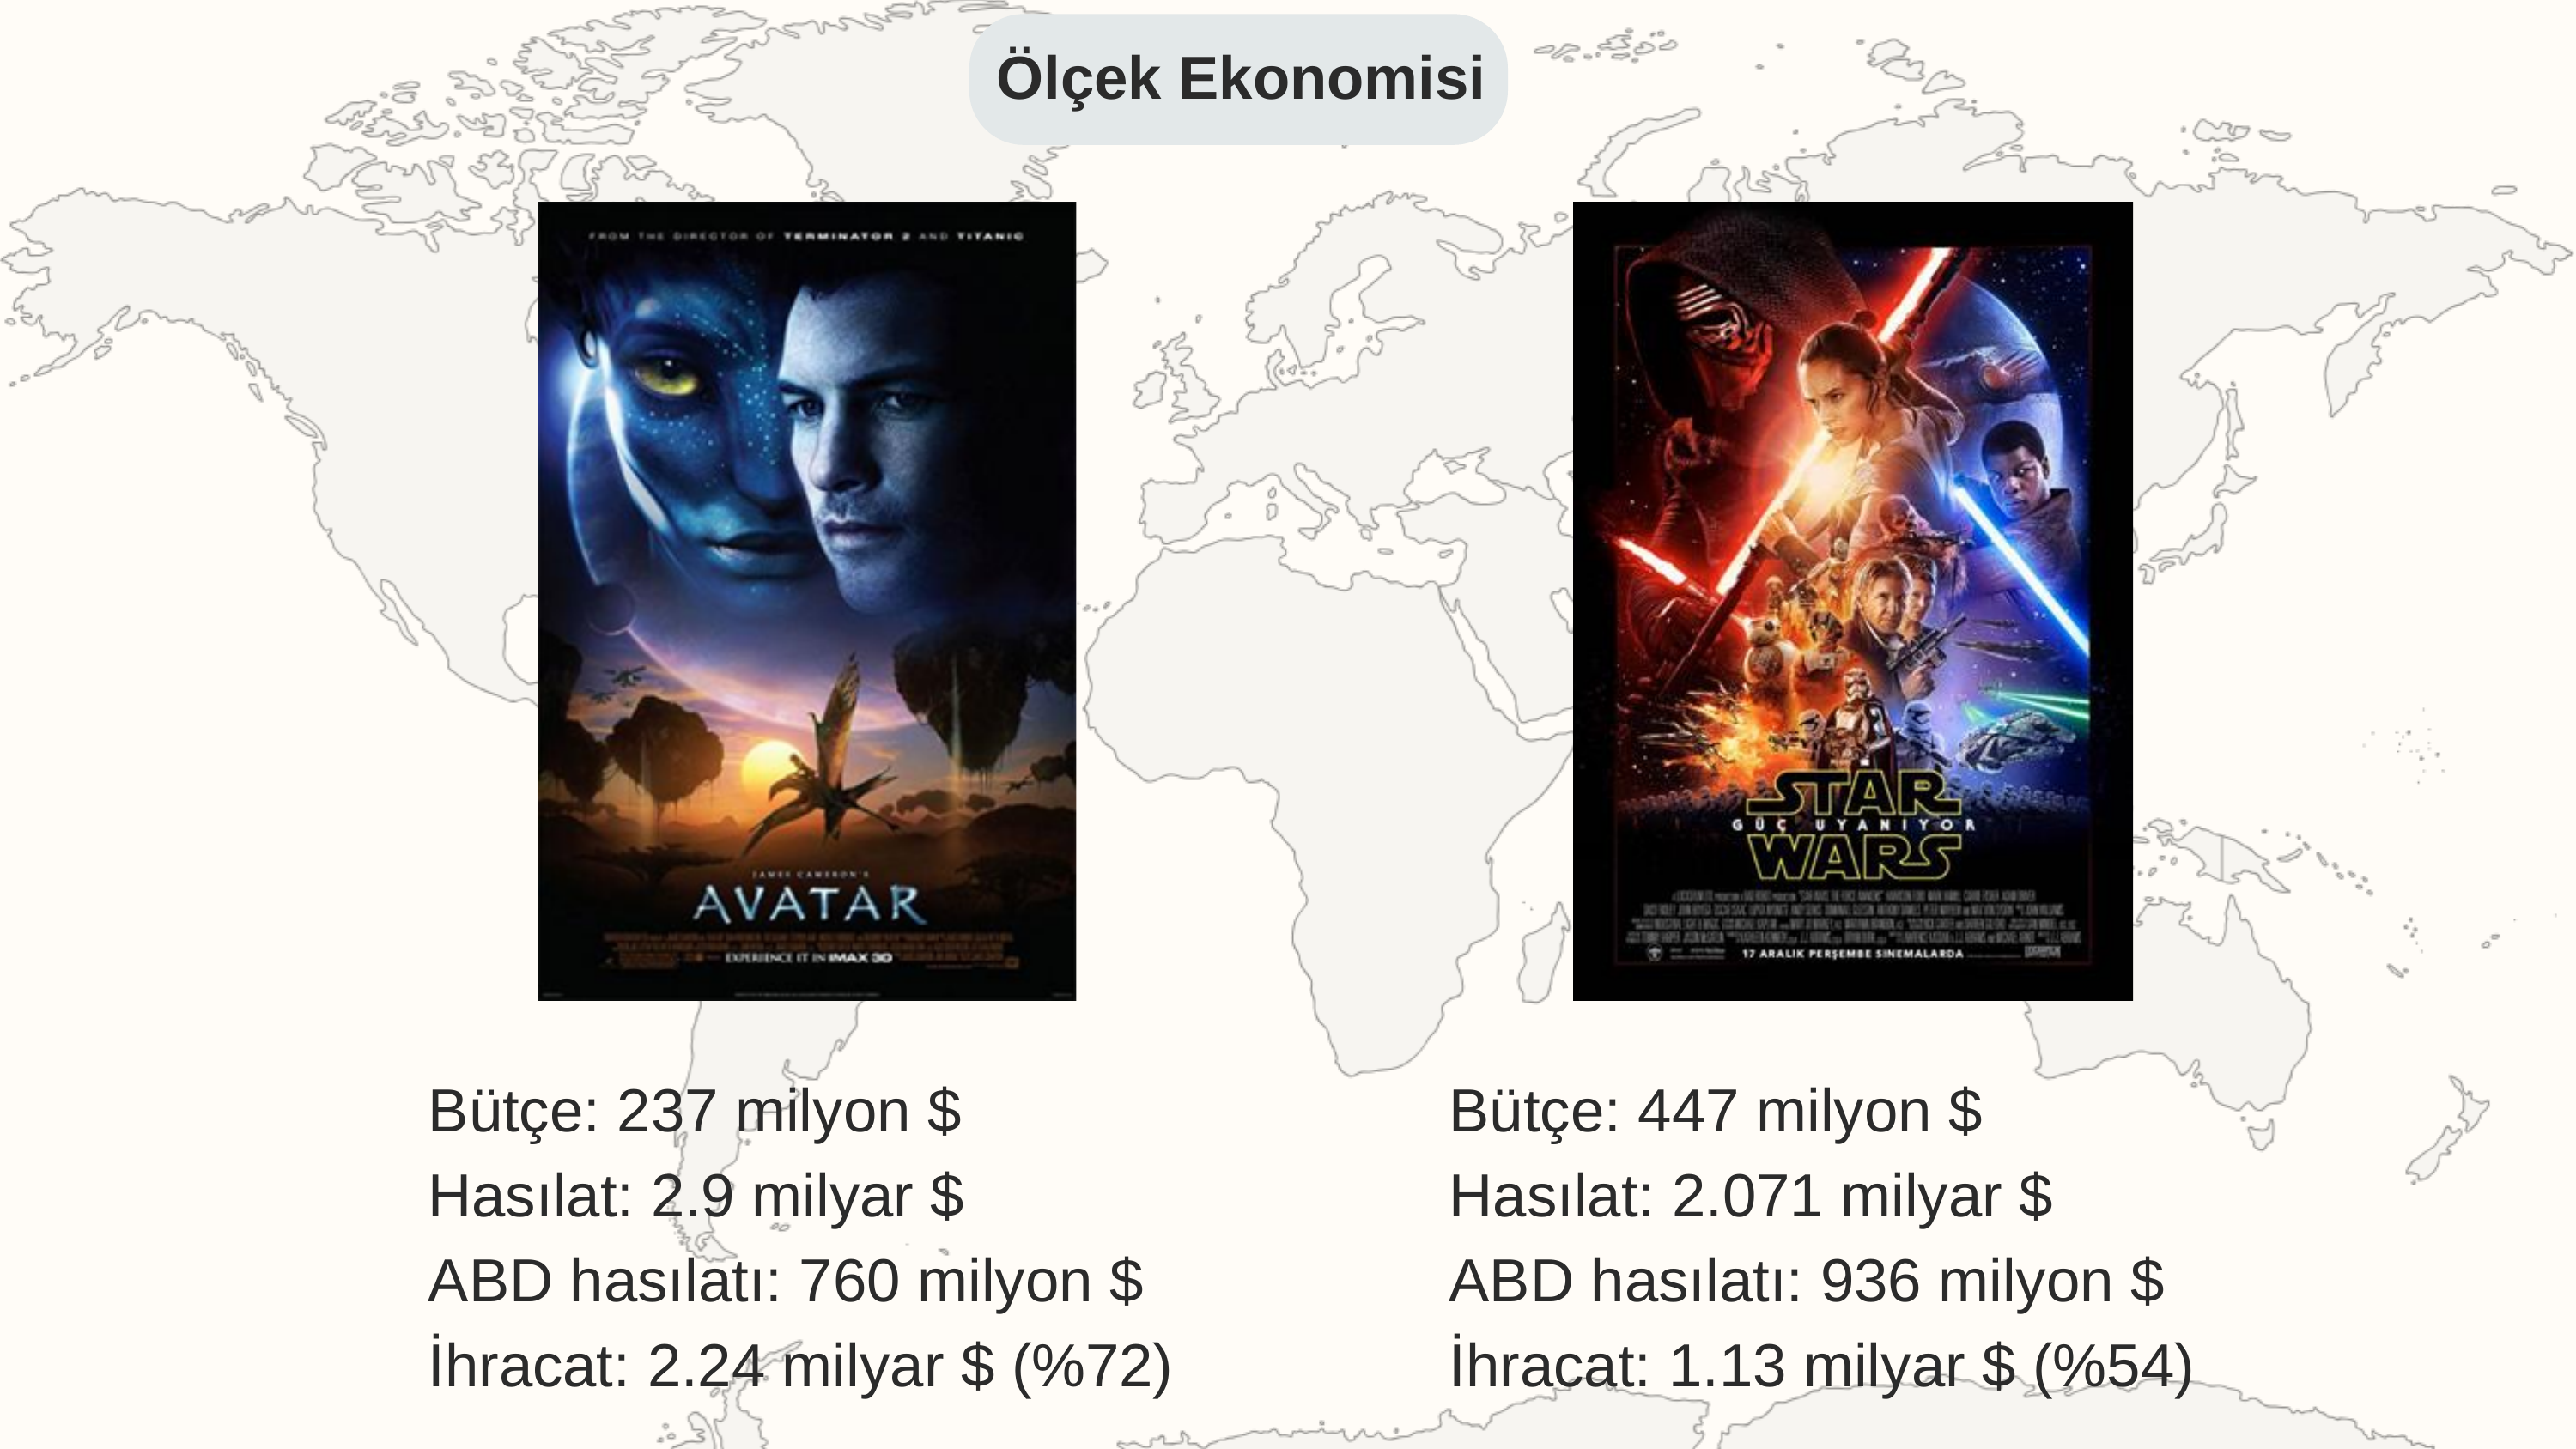

Ölçek Ekonomisi

Bütçe: 237 milyon $
Hasılat: 2.9 milyar $
ABD hasılatı: 760 milyon $
İhracat: 2.24 milyar $ (%72)
Bütçe: 447 milyon $
Hasılat: 2.071 milyar $
ABD hasılatı: 936 milyon $
İhracat: 1.13 milyar $ (%54)